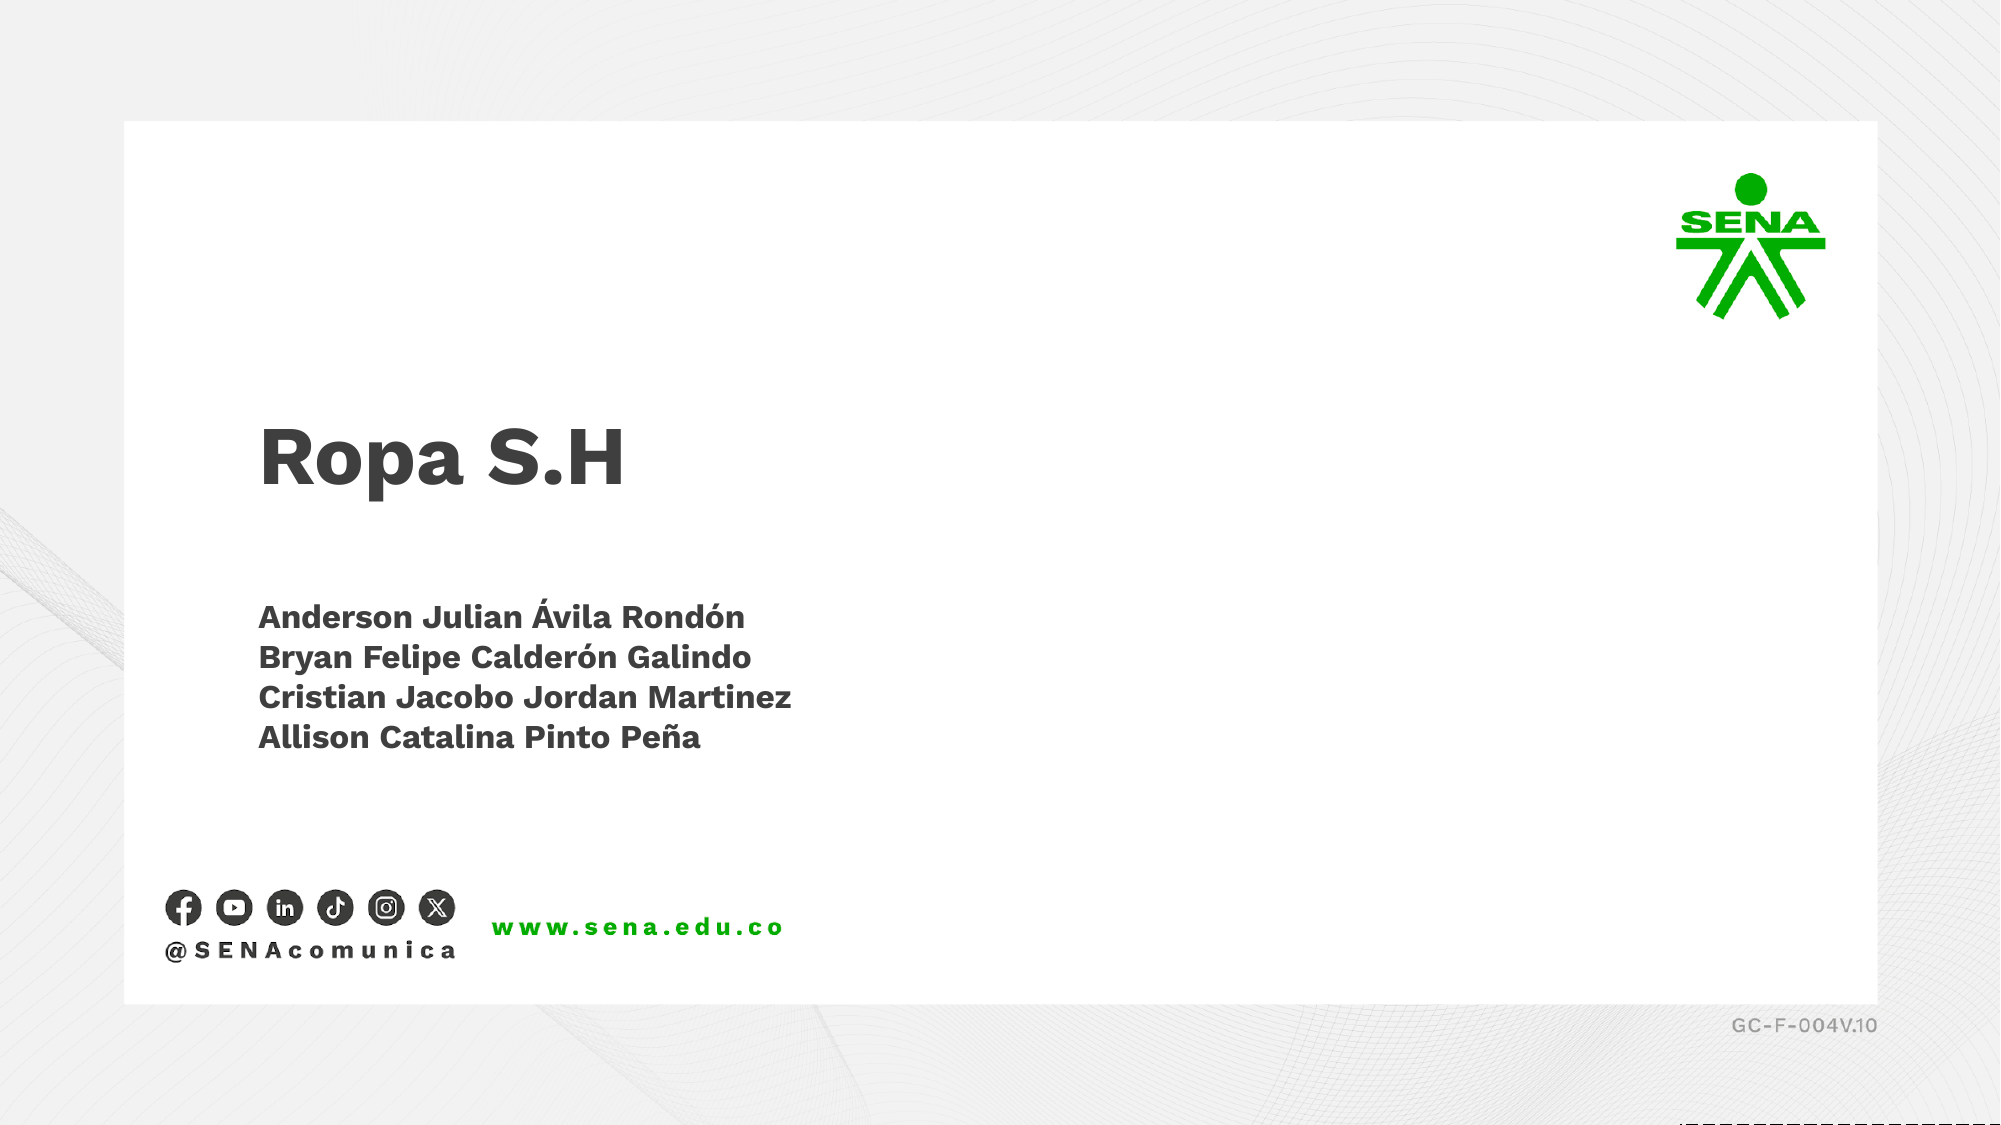

Ropa S.H
Anderson Julian Ávila Rondón
Bryan Felipe Calderón Galindo
Cristian Jacobo Jordan Martinez
Allison Catalina Pinto Peña